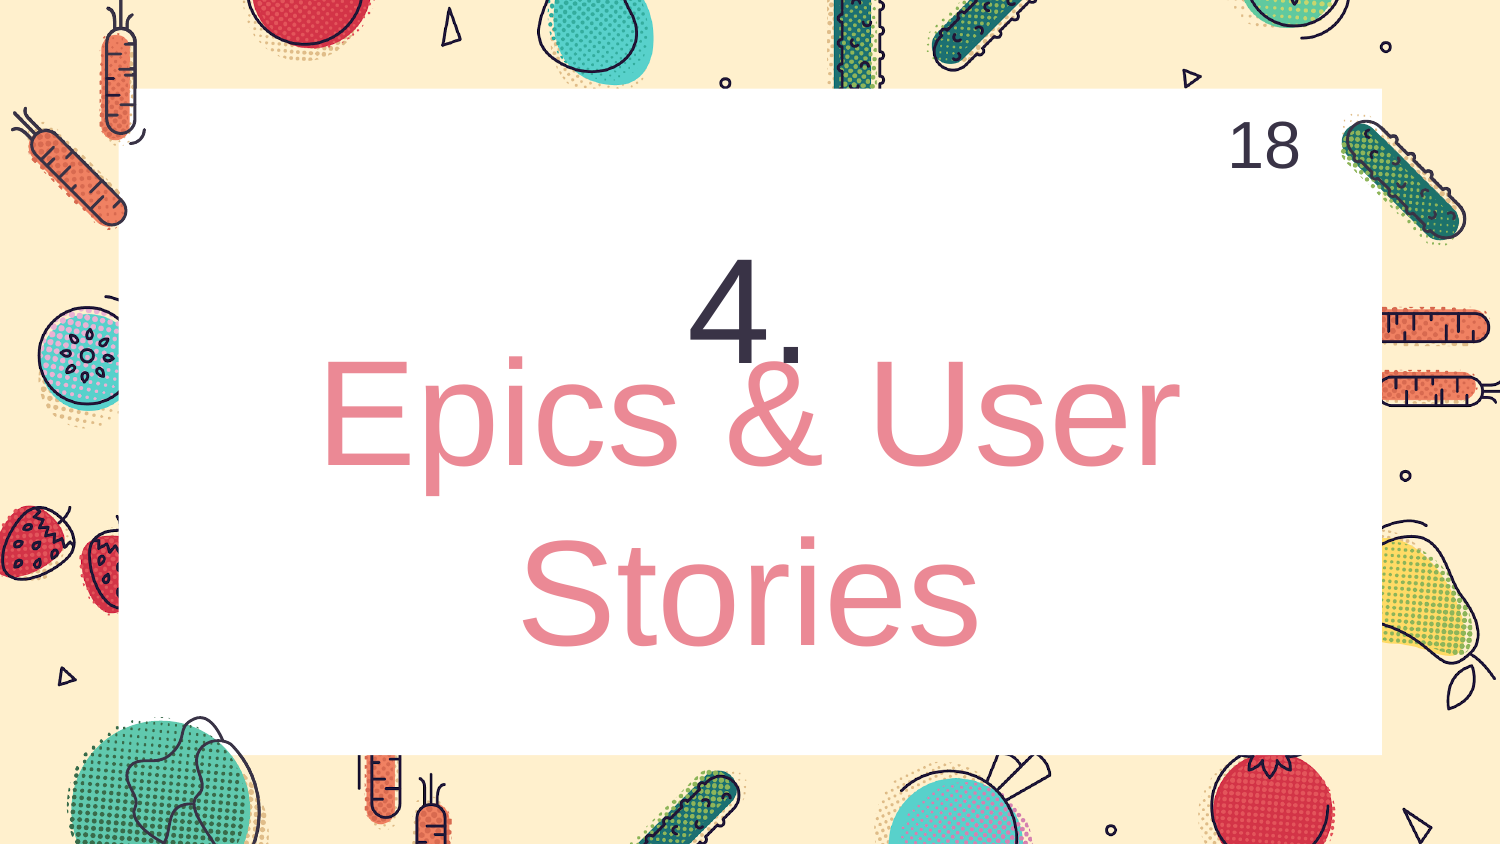

18
4.
# Epics & User Stories